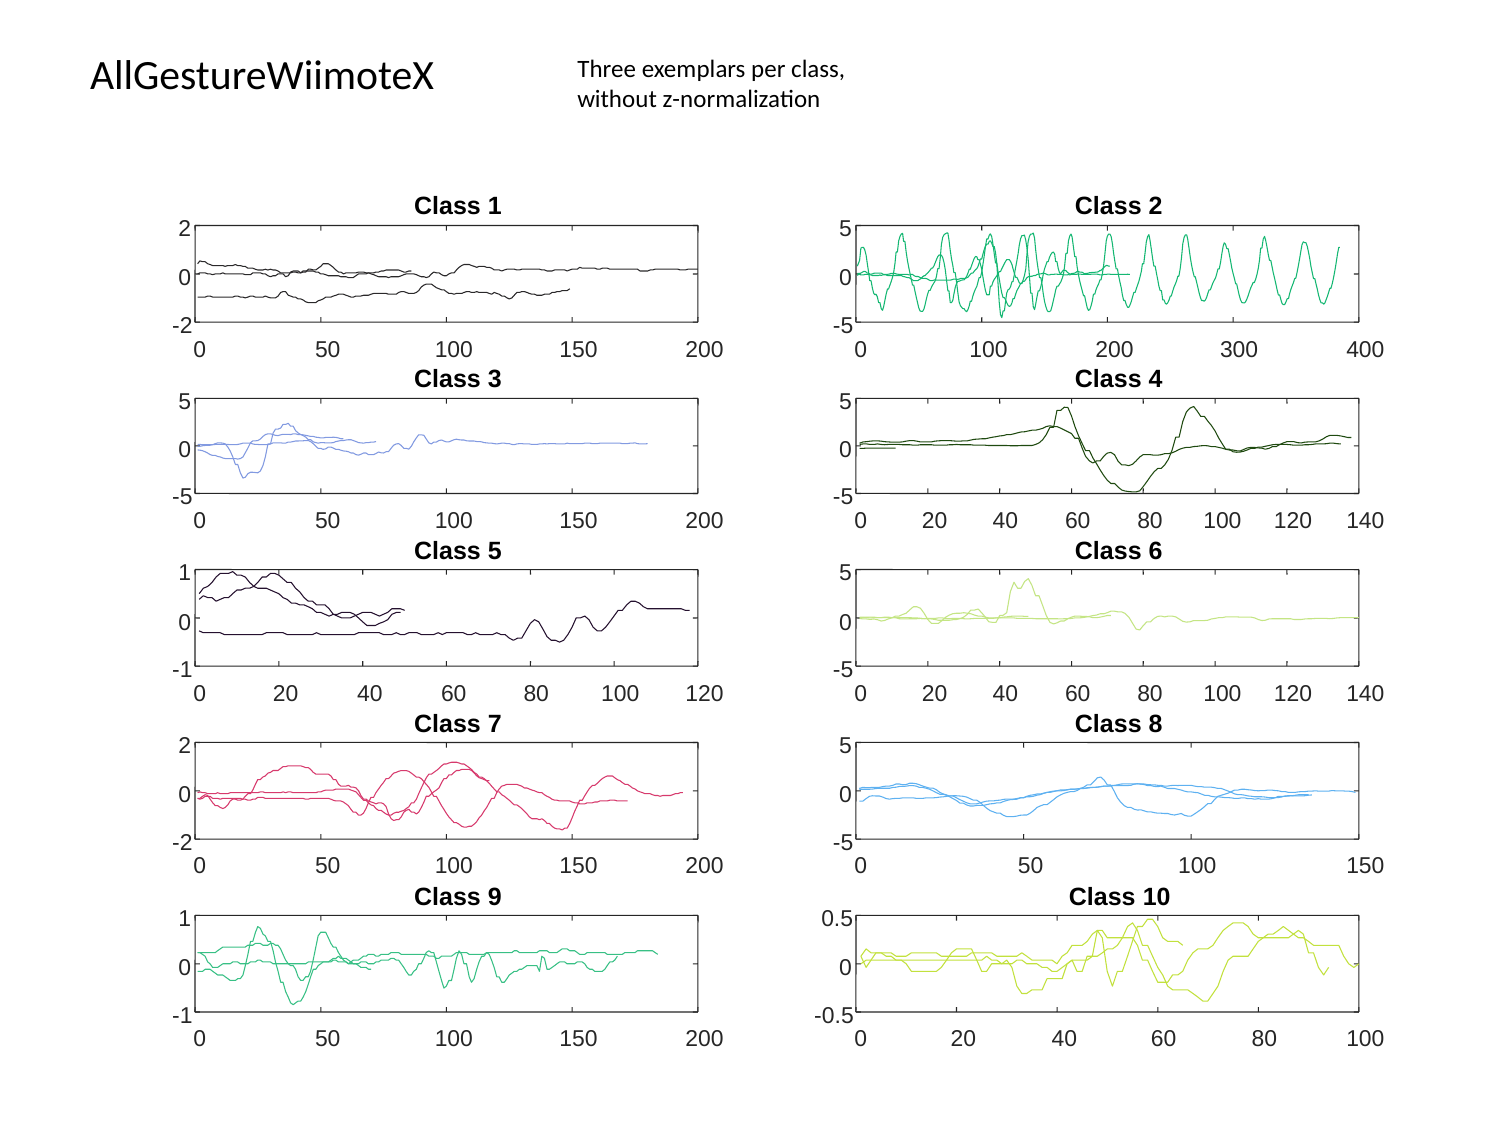

# AllGestureWiimoteX
Three exemplars per class, without z-normalization
Class 1
Class 2
2
5

0
0

-2
-5

0
50
100
150
200
0
100
200
300
400
Class 3
Class 4
5
5

0
0

-5
-5

0
50
100
150
200
0
20
40
60
80
100
120
140
Class 5
Class 6
1
5

0
0

-1
-5

0
20
40
60
80
100
120
0
20
40
60
80
100
120
140
Class 7
Class 8
2
5

0
0

-2
-5

0
50
100
150
200
0
50
100
150
Class 9
Class 10
1
0.5

0
0

-1
-0.5

0
50
100
150
200
0
20
40
60
80
100